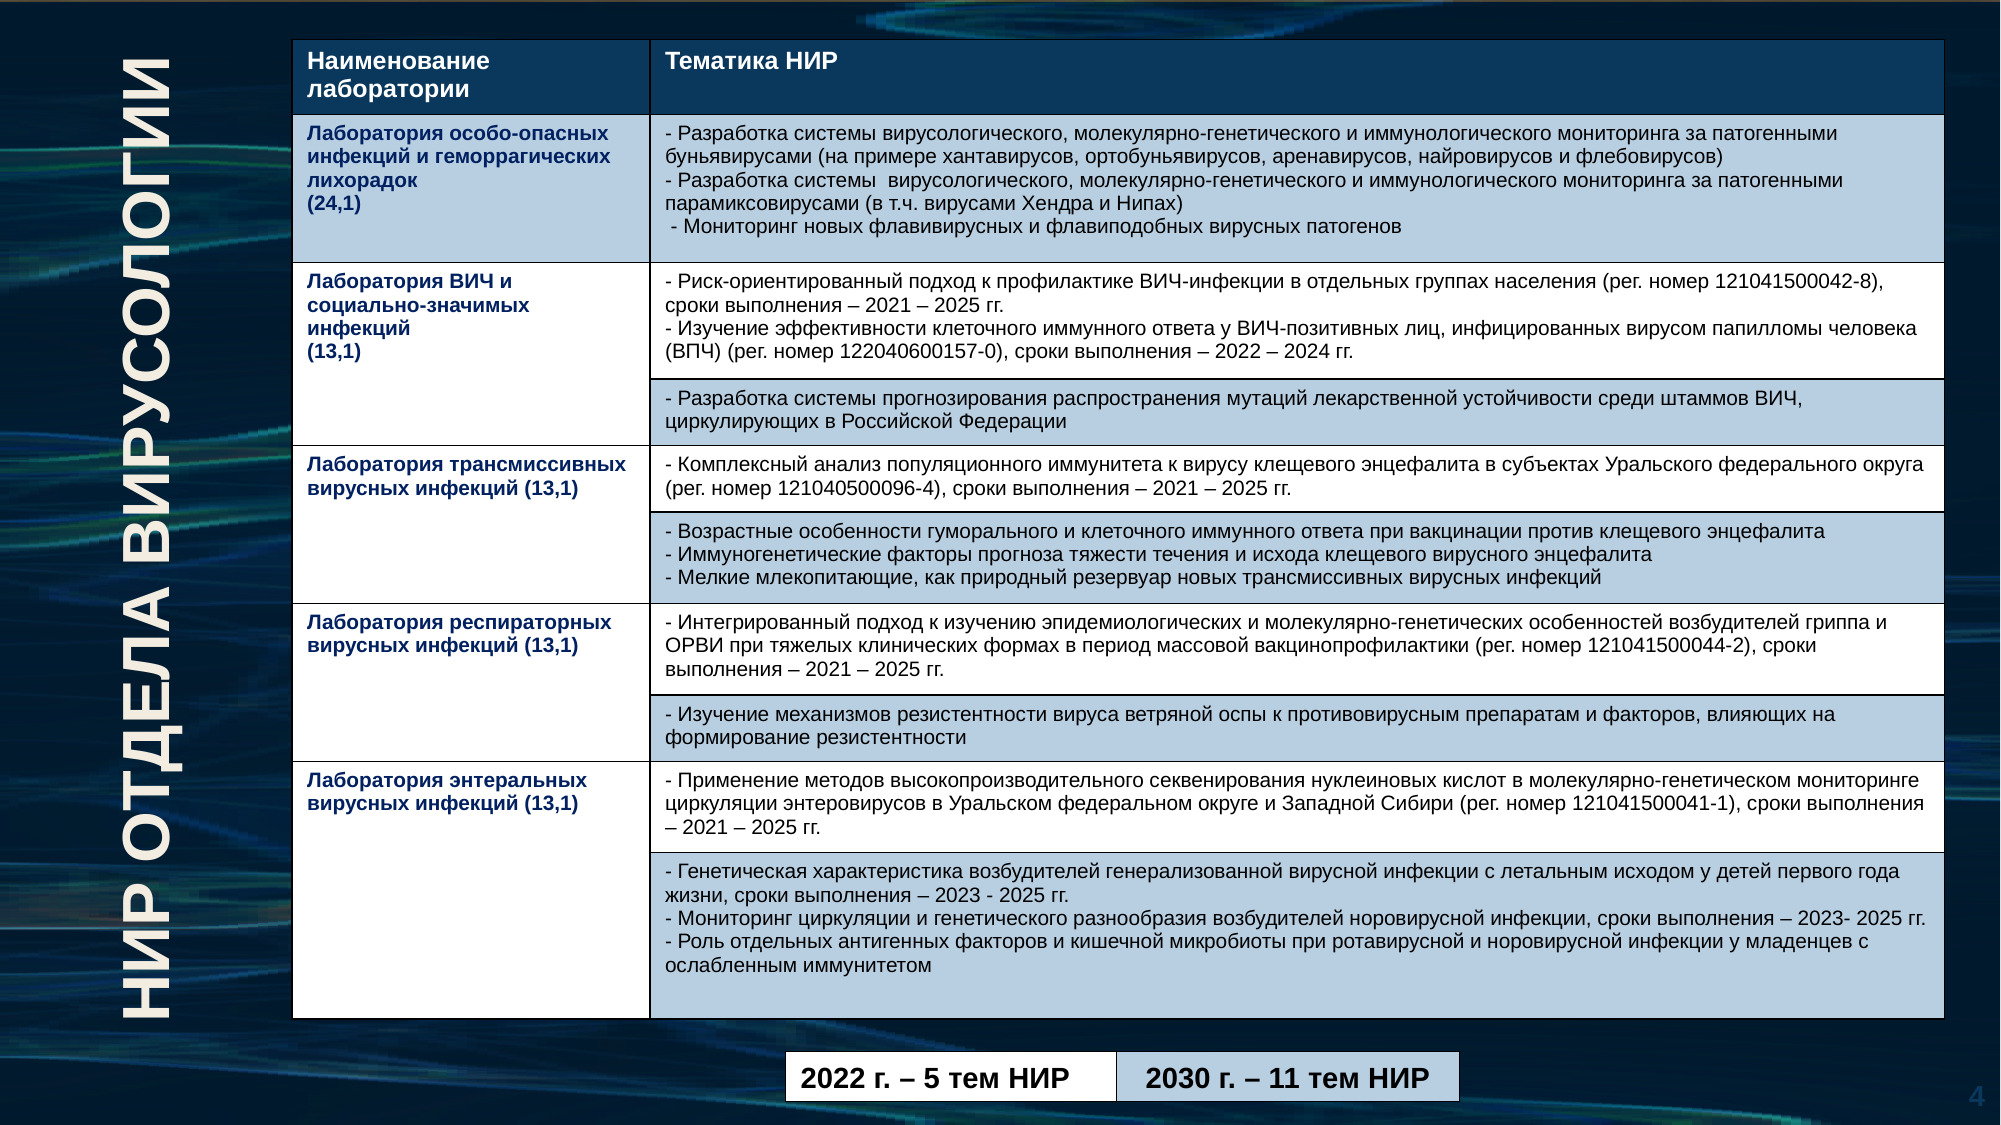

| Наименование лаборатории | Тематика НИР |
| --- | --- |
| Лаборатория особо-опасных инфекций и геморрагических лихорадок (24,1) | - Разработка системы вирусологического, молекулярно-генетического и иммунологического мониторинга за патогенными буньявирусами (на примере хантавирусов, ортобуньявирусов, аренавирусов, найровирусов и флебовирусов) - Разработка системы вирусологического, молекулярно-генетического и иммунологического мониторинга за патогенными парамиксовирусами (в т.ч. вирусами Хендра и Нипах) - Мониторинг новых флавивирусных и флавиподобных вирусных патогенов |
| Лаборатория ВИЧ и социально-значимых инфекций (13,1) | - Риск-ориентированный подход к профилактике ВИЧ-инфекции в отдельных группах населения (рег. номер 121041500042-8), сроки выполнения – 2021 – 2025 гг. - Изучение эффективности клеточного иммунного ответа у ВИЧ-позитивных лиц, инфицированных вирусом папилломы человека (ВПЧ) (рег. номер 122040600157-0), сроки выполнения – 2022 – 2024 гг. |
|  | - Разработка системы прогнозирования распространения мутаций лекарственной устойчивости среди штаммов ВИЧ, циркулирующих в Российской Федерации |
| Лаборатория трансмиссивных вирусных инфекций (13,1) | - Комплексный анализ популяционного иммунитета к вирусу клещевого энцефалита в субъектах Уральского федерального округа (рег. номер 121040500096-4), сроки выполнения – 2021 – 2025 гг. |
|  | - Возрастные особенности гуморального и клеточного иммунного ответа при вакцинации против клещевого энцефалита - Иммуногенетические факторы прогноза тяжести течения и исхода клещевого вирусного энцефалита - Мелкие млекопитающие, как природный резервуар новых трансмиссивных вирусных инфекций |
| Лаборатория респираторных вирусных инфекций (13,1) | - Интегрированный подход к изучению эпидемиологических и молекулярно-генетических особенностей возбудителей гриппа и ОРВИ при тяжелых клинических формах в период массовой вакцинопрофилактики (рег. номер 121041500044-2), сроки выполнения – 2021 – 2025 гг. |
|  | - Изучение механизмов резистентности вируса ветряной оспы к противовирусным препаратам и факторов, влияющих на формирование резистентности |
| Лаборатория энтеральных вирусных инфекций (13,1) | - Применение методов высокопроизводительного секвенирования нуклеиновых кислот в молекулярно-генетическом мониторинге циркуляции энтеровирусов в Уральском федеральном округе и Западной Сибири (рег. номер 121041500041-1), сроки выполнения – 2021 – 2025 гг. |
|  | - Генетическая характеристика возбудителей генерализованной вирусной инфекции с летальным исходом у детей первого года жизни, сроки выполнения – 2023 - 2025 гг. - Мониторинг циркуляции и генетического разнообразия возбудителей норовирусной инфекции, сроки выполнения – 2023- 2025 гг. - Роль отдельных антигенных факторов и кишечной микробиоты при ротавирусной и норовирусной инфекции у младенцев с ослабленным иммунитетом |
НИР ОТДЕЛА ВИРУСОЛОГИИ
2022 г. – 5 тем НИР
2030 г. – 11 тем НИР
4